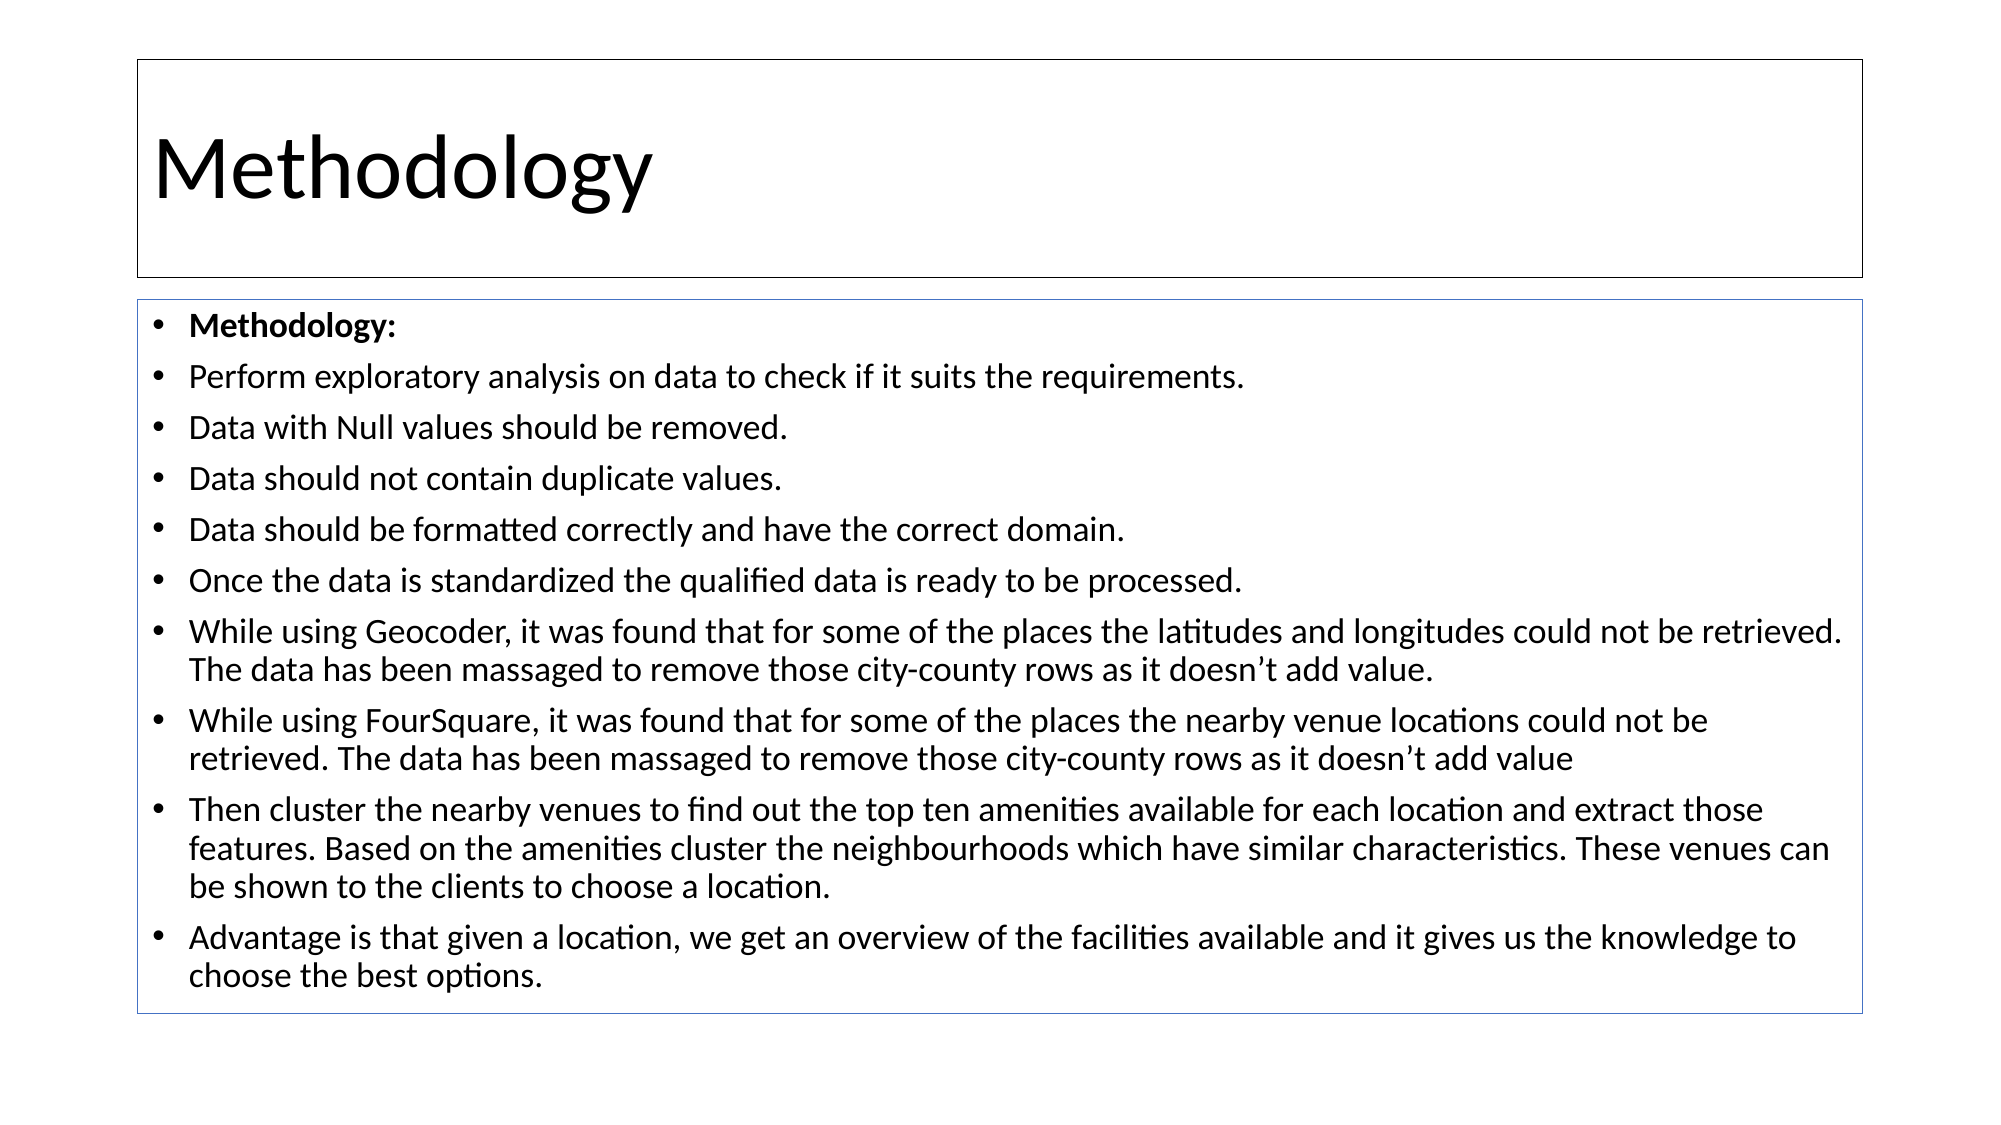

# Methodology
Methodology:
Perform exploratory analysis on data to check if it suits the requirements.
Data with Null values should be removed.
Data should not contain duplicate values.
Data should be formatted correctly and have the correct domain.
Once the data is standardized the qualified data is ready to be processed.
While using Geocoder, it was found that for some of the places the latitudes and longitudes could not be retrieved. The data has been massaged to remove those city-county rows as it doesn’t add value.
While using FourSquare, it was found that for some of the places the nearby venue locations could not be retrieved. The data has been massaged to remove those city-county rows as it doesn’t add value
Then cluster the nearby venues to find out the top ten amenities available for each location and extract those features. Based on the amenities cluster the neighbourhoods which have similar characteristics. These venues can be shown to the clients to choose a location.
Advantage is that given a location, we get an overview of the facilities available and it gives us the knowledge to choose the best options.